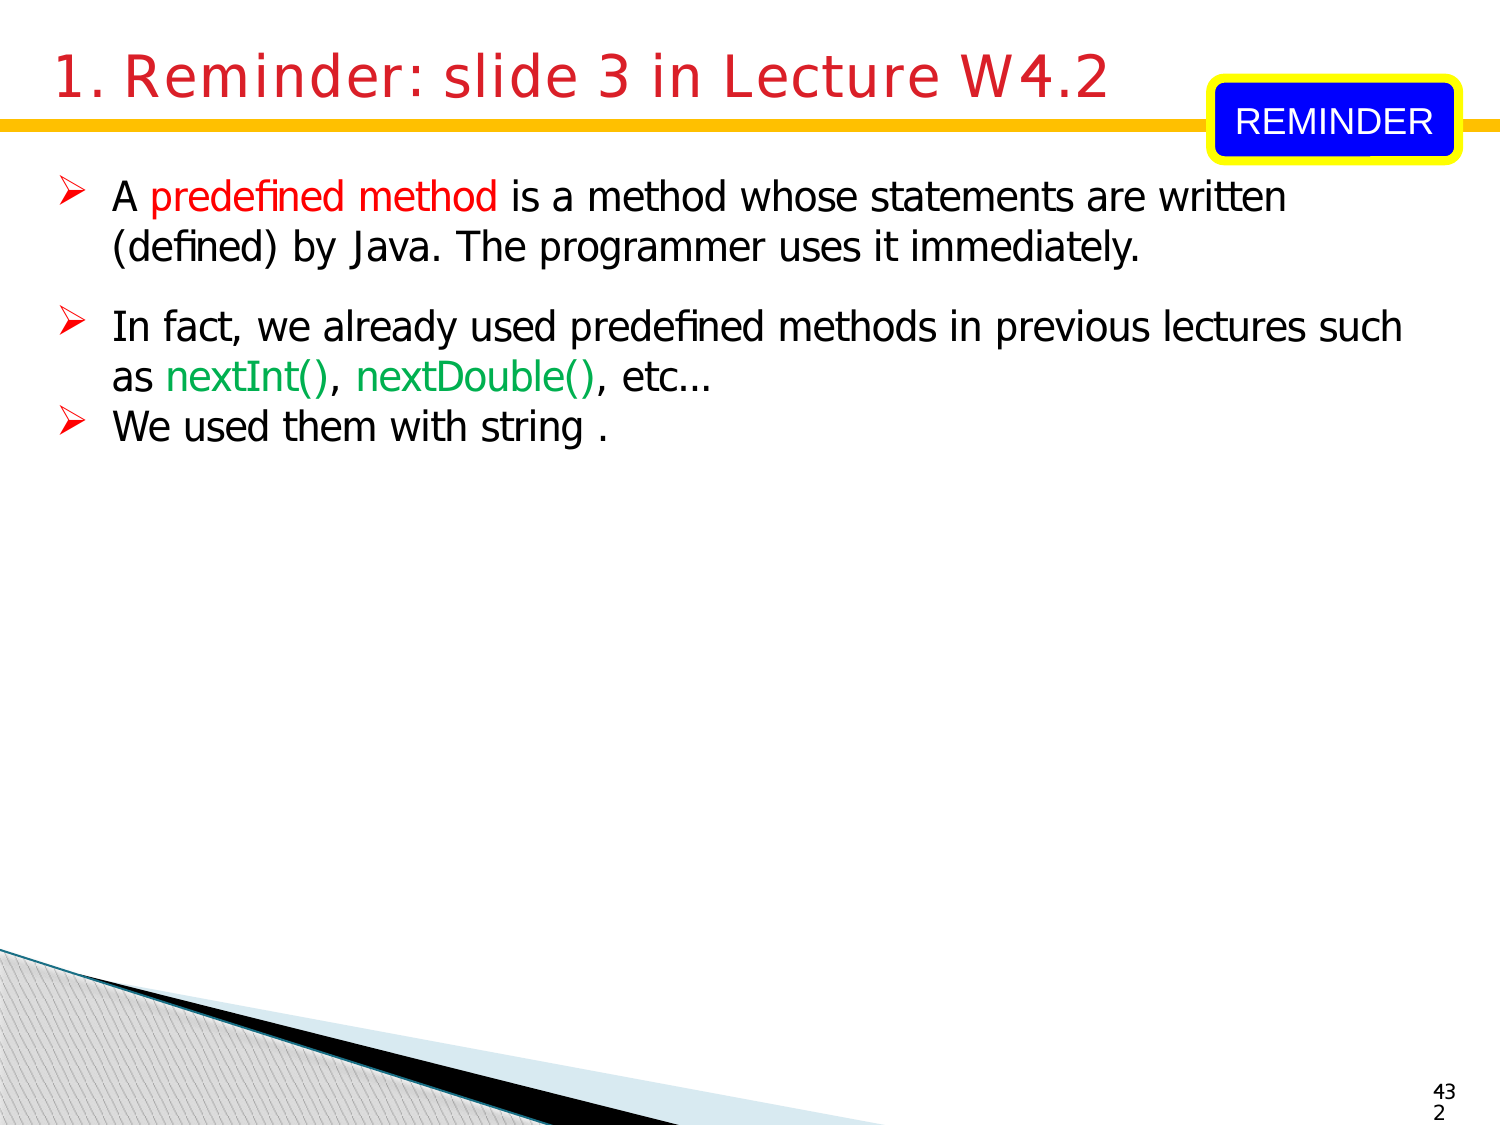

# 1. Reminder: slide 3 in Lecture W4.2
REMINDER
A predefined method is a method whose statements are written (defined) by Java. The programmer uses it immediately.
In fact, we already used predefined methods in previous lectures such as nextInt(), nextDouble(), etc…
We used them with string .
432